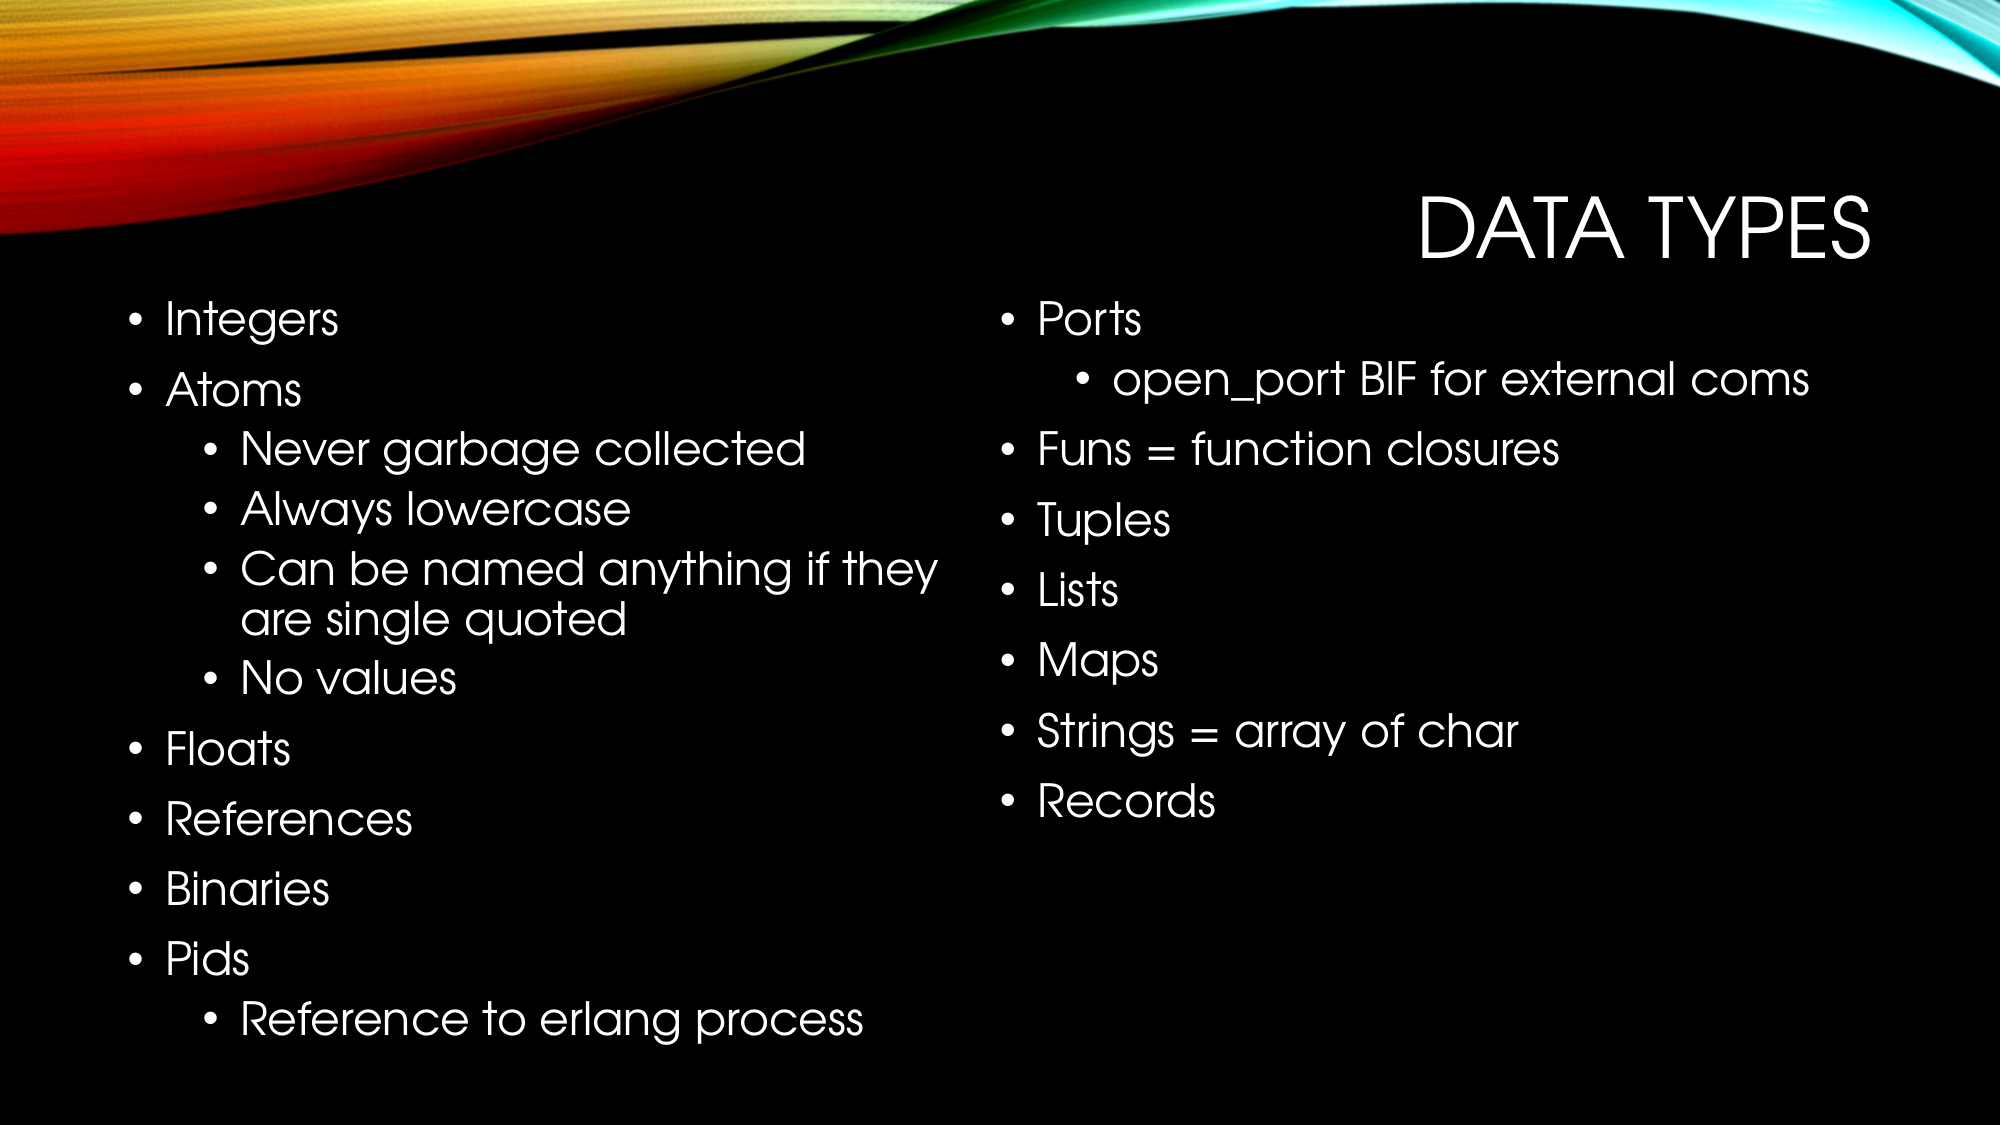

# Data Types
Integers
Atoms
Never garbage collected
Always lowercase
Can be named anything if they are single quoted
No values
Floats
References
Binaries
Pids
Reference to erlang process
Ports
open_port BIF for external coms
Funs = function closures
Tuples
Lists
Maps
Strings = array of char
Records